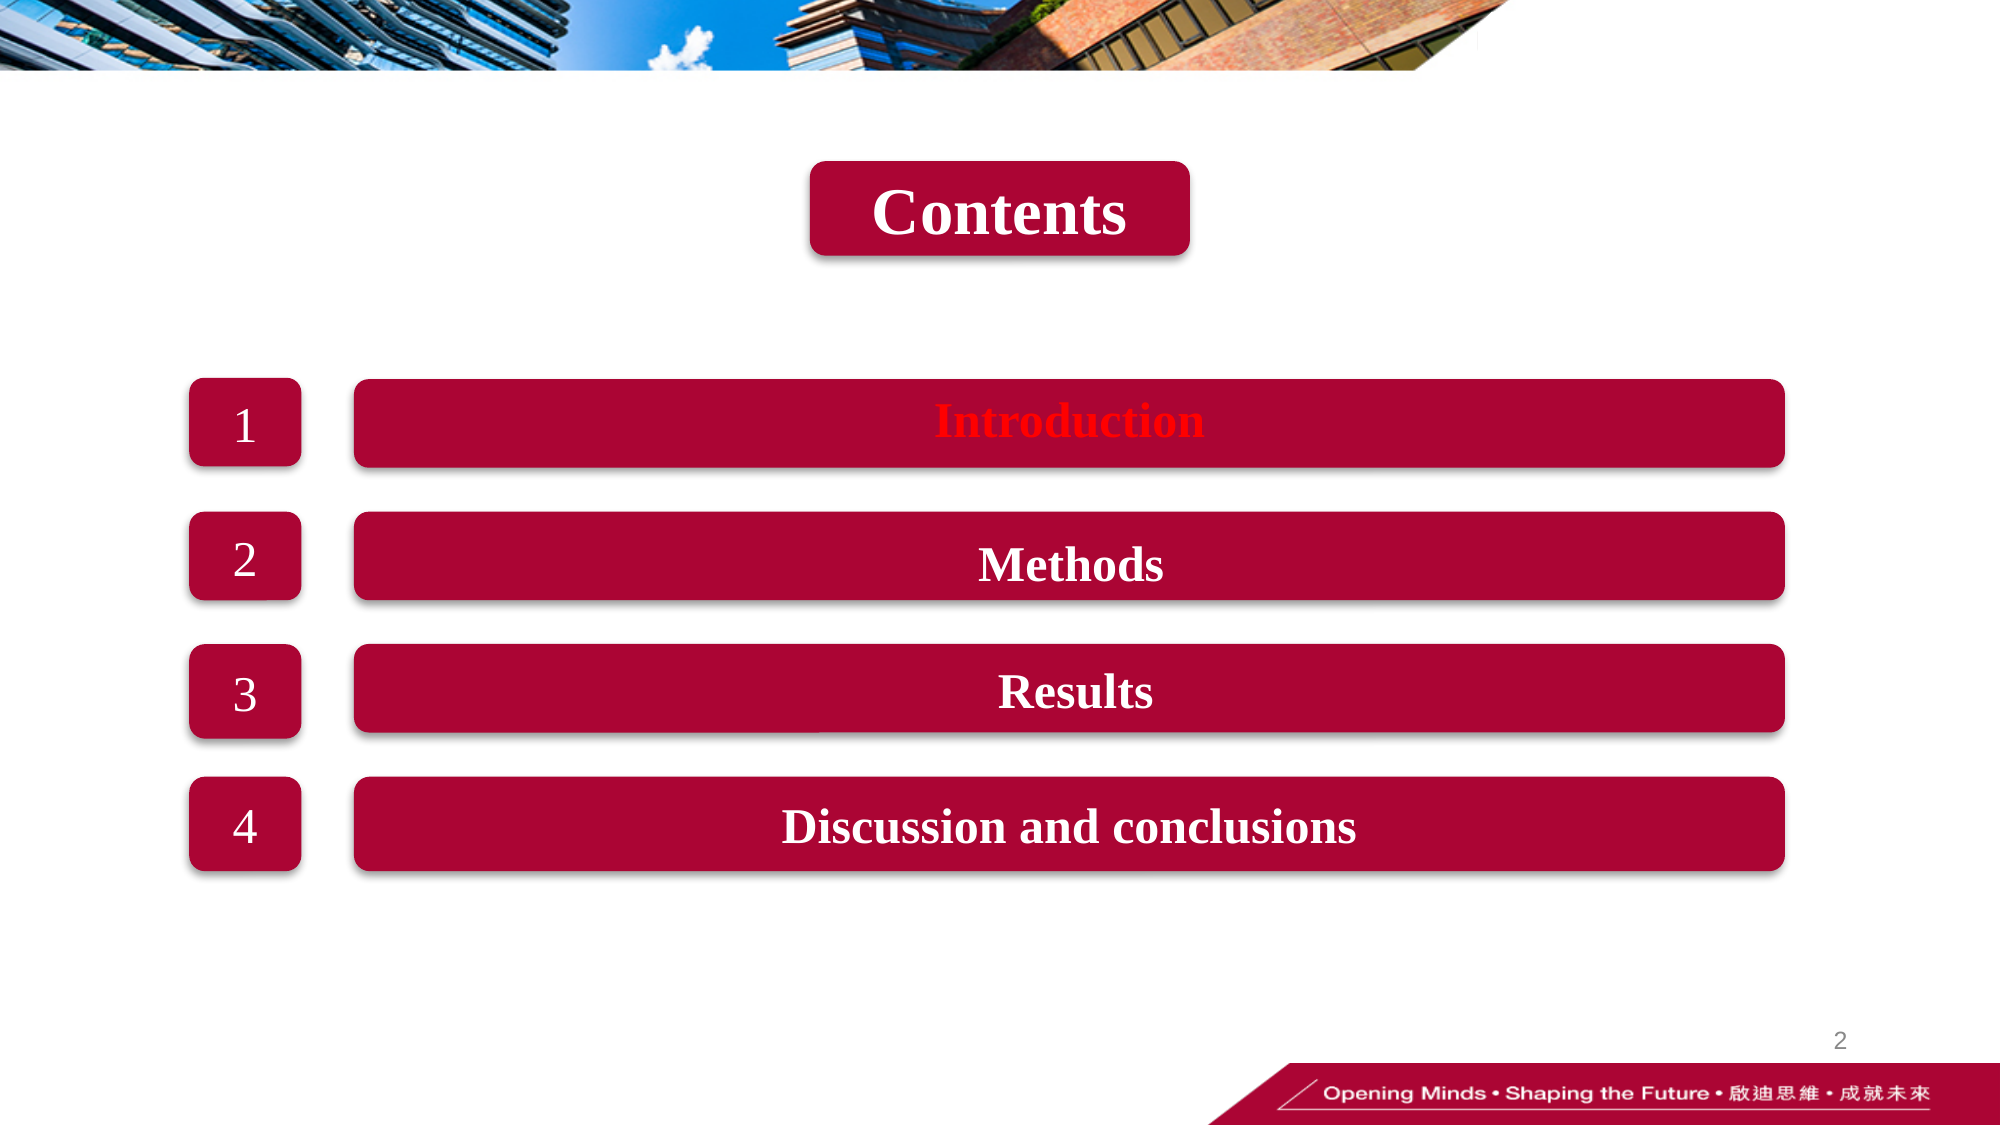

Contents
1
Introduction

2
Methods
 Results
3
4
Discussion and conclusions
2